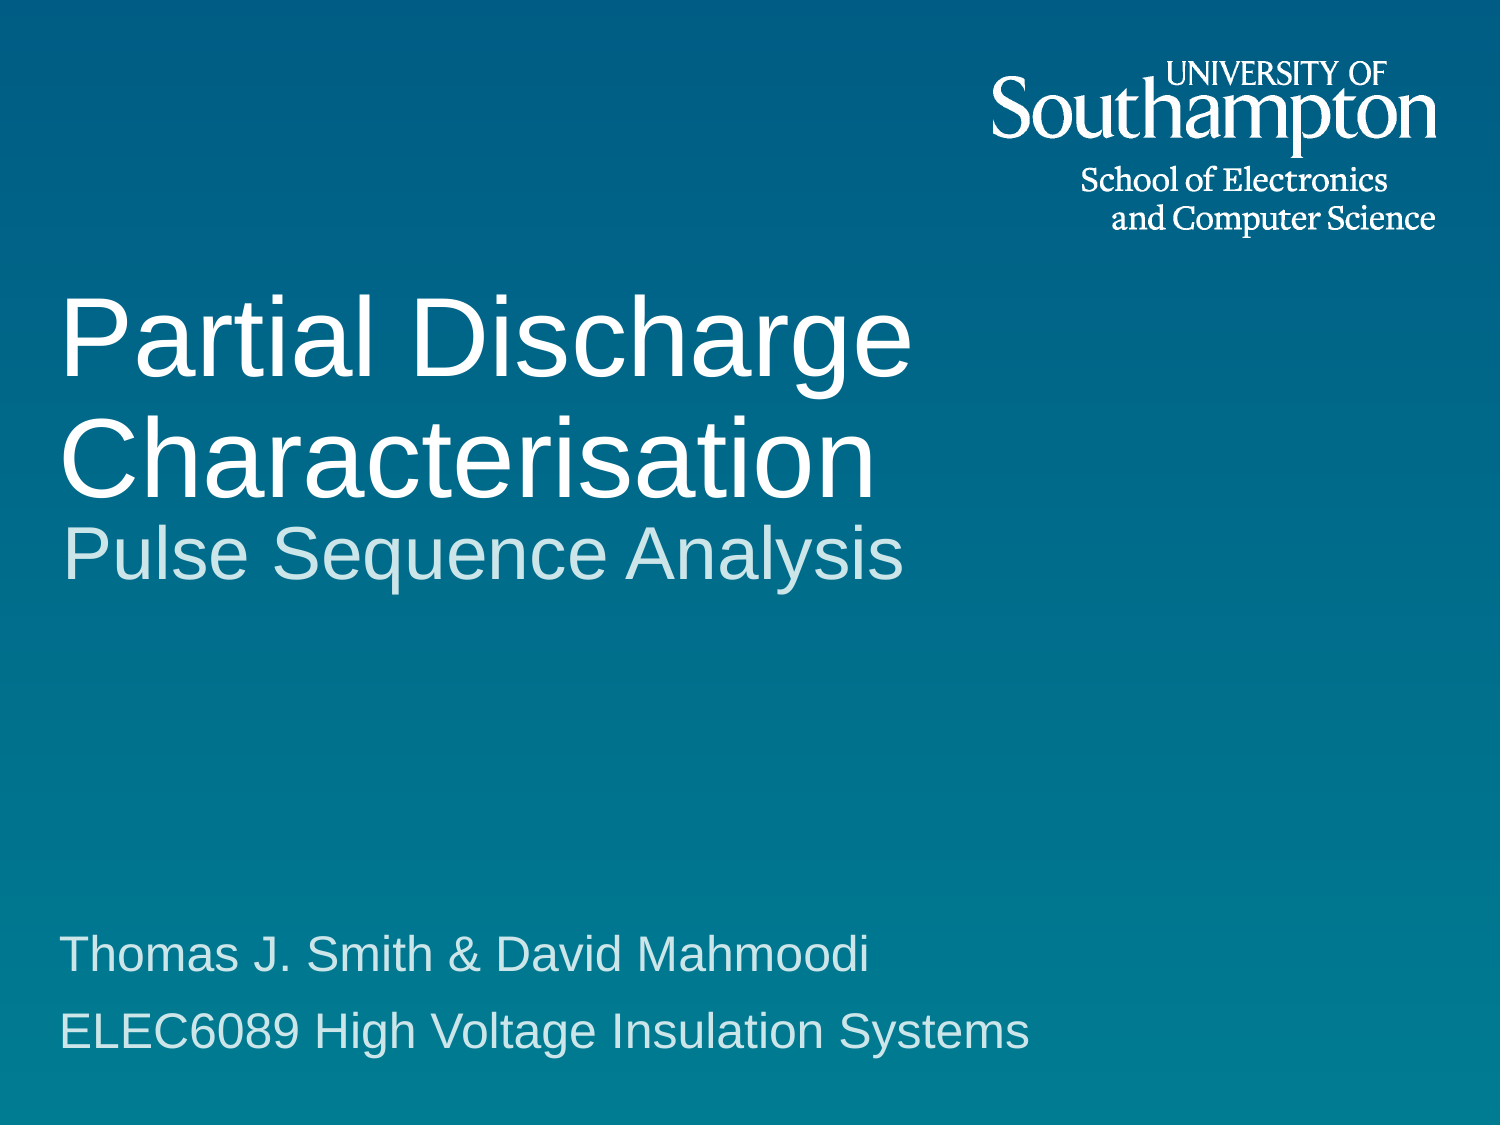

# Partial Discharge Characterisation
Pulse Sequence Analysis
Thomas J. Smith & David Mahmoodi
ELEC6089 High Voltage Insulation Systems